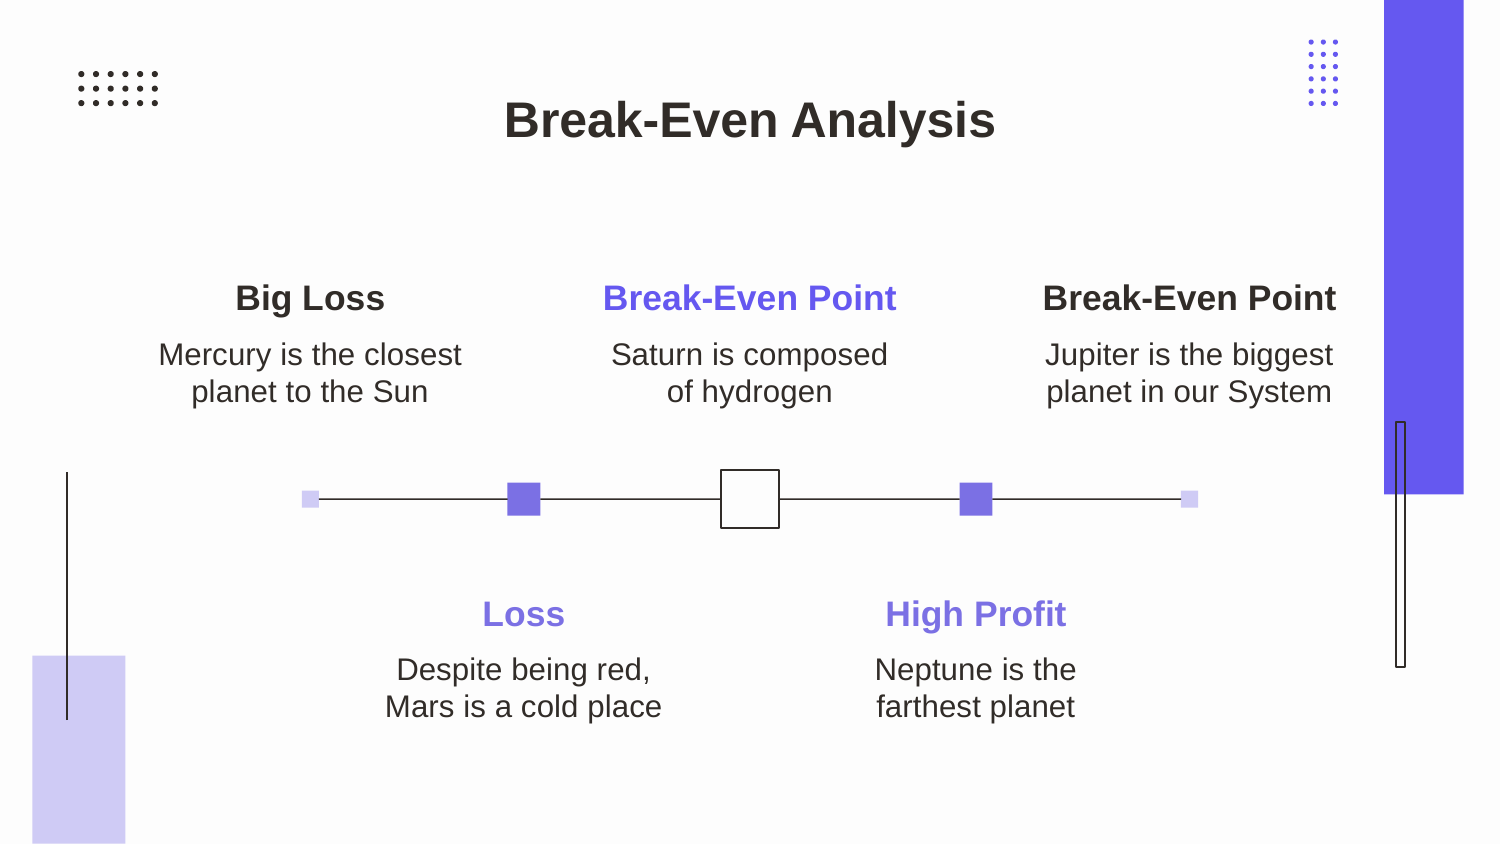

# Break-Even Analysis
Big Loss
Break-Even Point
Break-Even Point
Mercury is the closest planet to the Sun
Saturn is composed of hydrogen
Jupiter is the biggest planet in our System

Loss
High Profit
Despite being red, Mars is a cold place
Neptune is the farthest planet